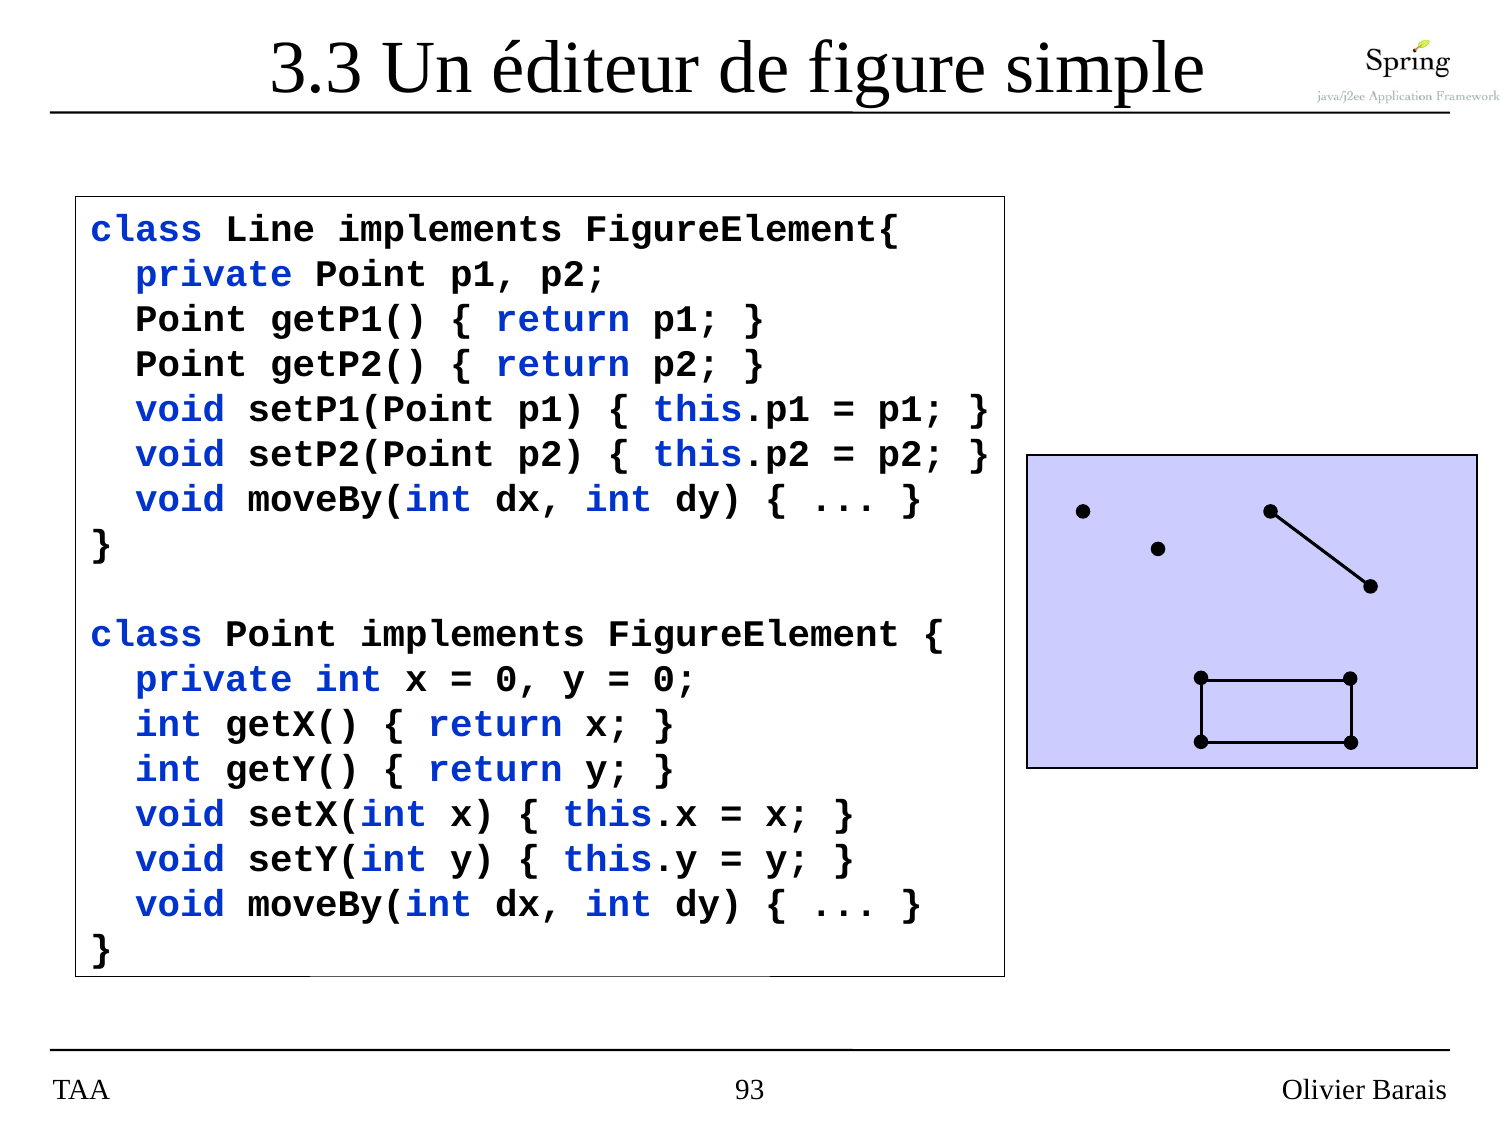

# 3.3 Un éditeur de figure simple
class Line implements FigureElement{
  private Point p1, p2;
  Point getP1() { return p1; }
  Point getP2() { return p2; }
  void setP1(Point p1) { this.p1 = p1; }
  void setP2(Point p2) { this.p2 = p2; }
  void moveBy(int dx, int dy) { ... }
}

class Point implements FigureElement {
  private int x = 0, y = 0;
  int getX() { return x; }
  int getY() { return y; }
  void setX(int x) { this.x = x; }
  void setY(int y) { this.y = y; }
  void moveBy(int dx, int dy) { ... }
}

TAA
93
Olivier Barais